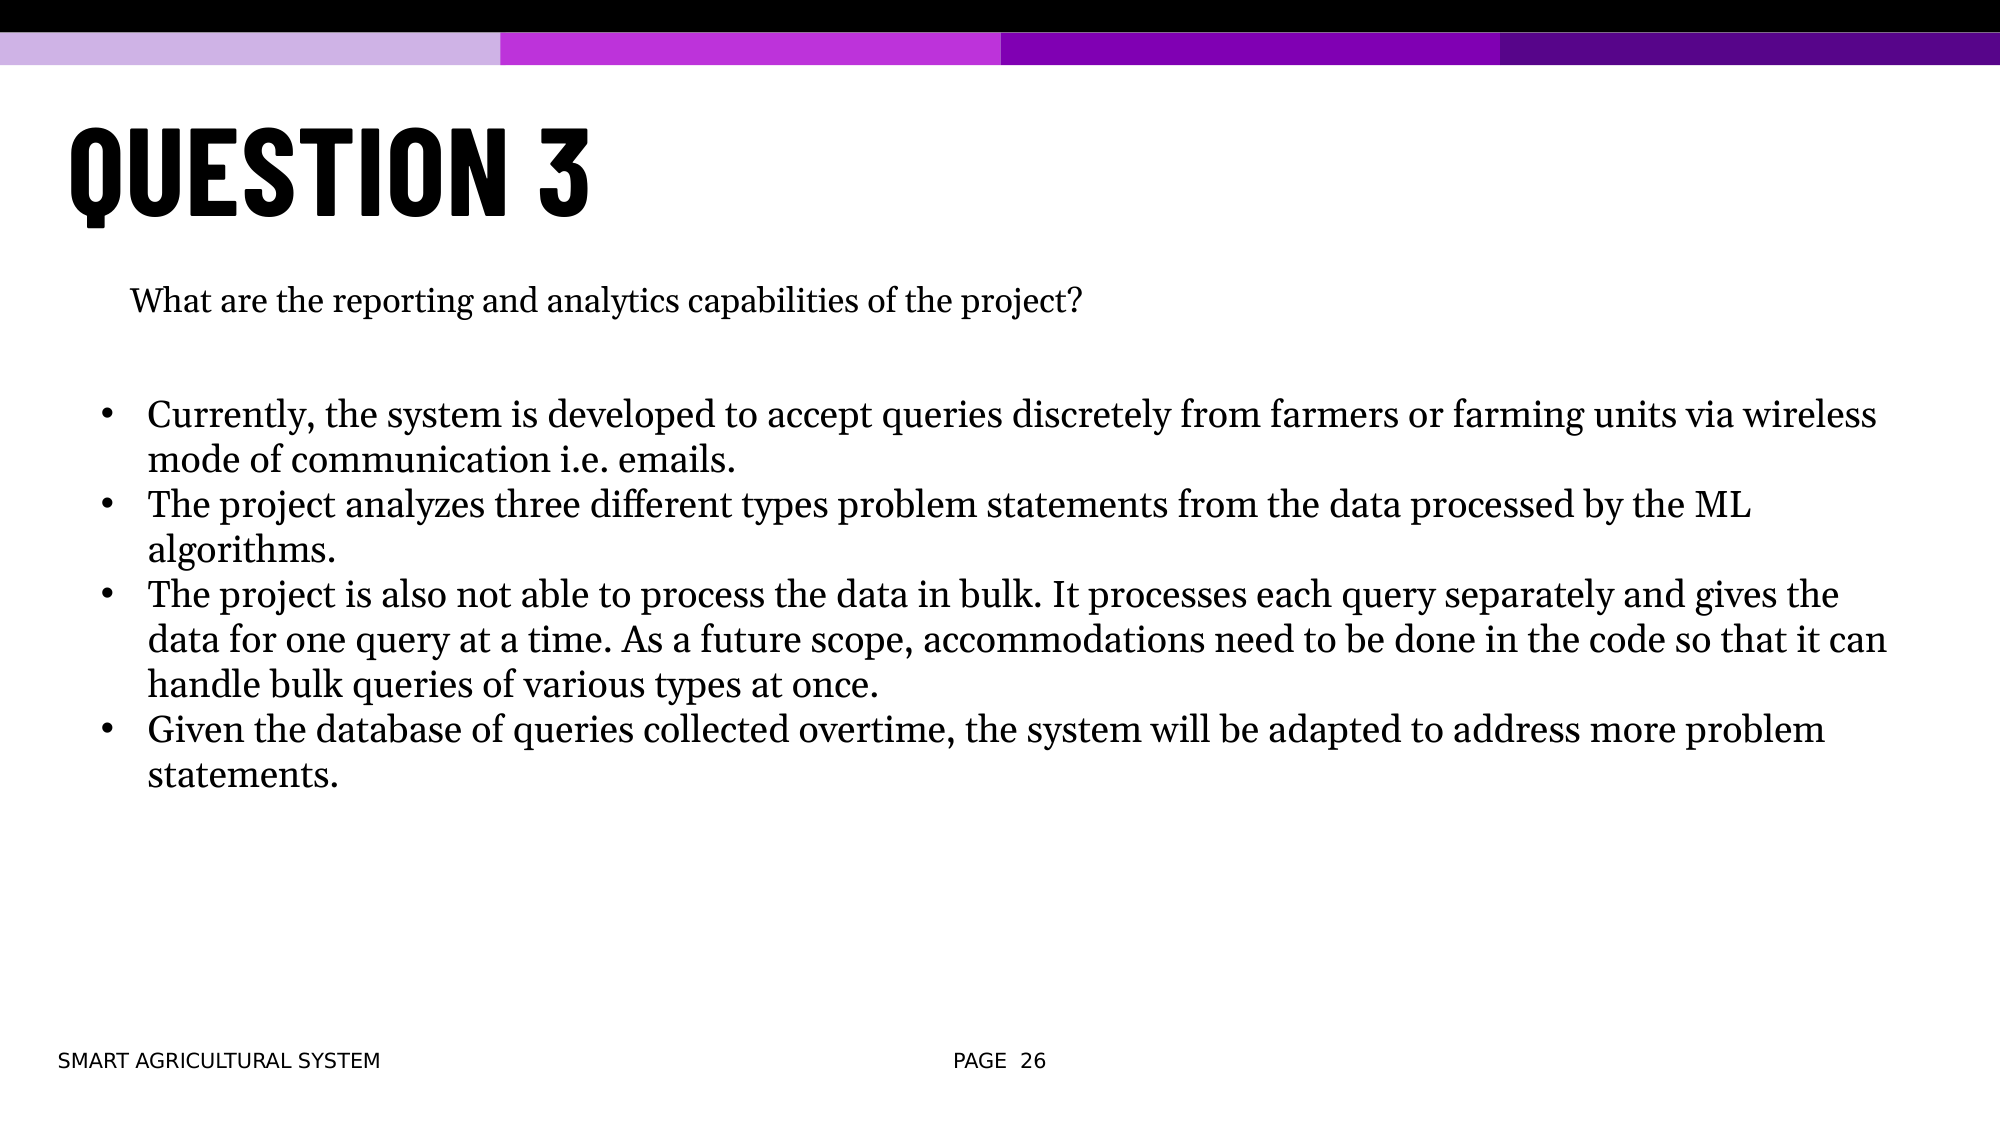

# Question 3
What are the reporting and analytics capabilities of the project?
Currently, the system is developed to accept queries discretely from farmers or farming units via wireless mode of communication i.e. emails.
The project analyzes three different types problem statements from the data processed by the ML algorithms.
The project is also not able to process the data in bulk. It processes each query separately and gives the data for one query at a time. As a future scope, accommodations need to be done in the code so that it can handle bulk queries of various types at once.
Given the database of queries collected overtime, the system will be adapted to address more problem statements.

SMART AGRICULTURAL SYSTEM
PAGE  26